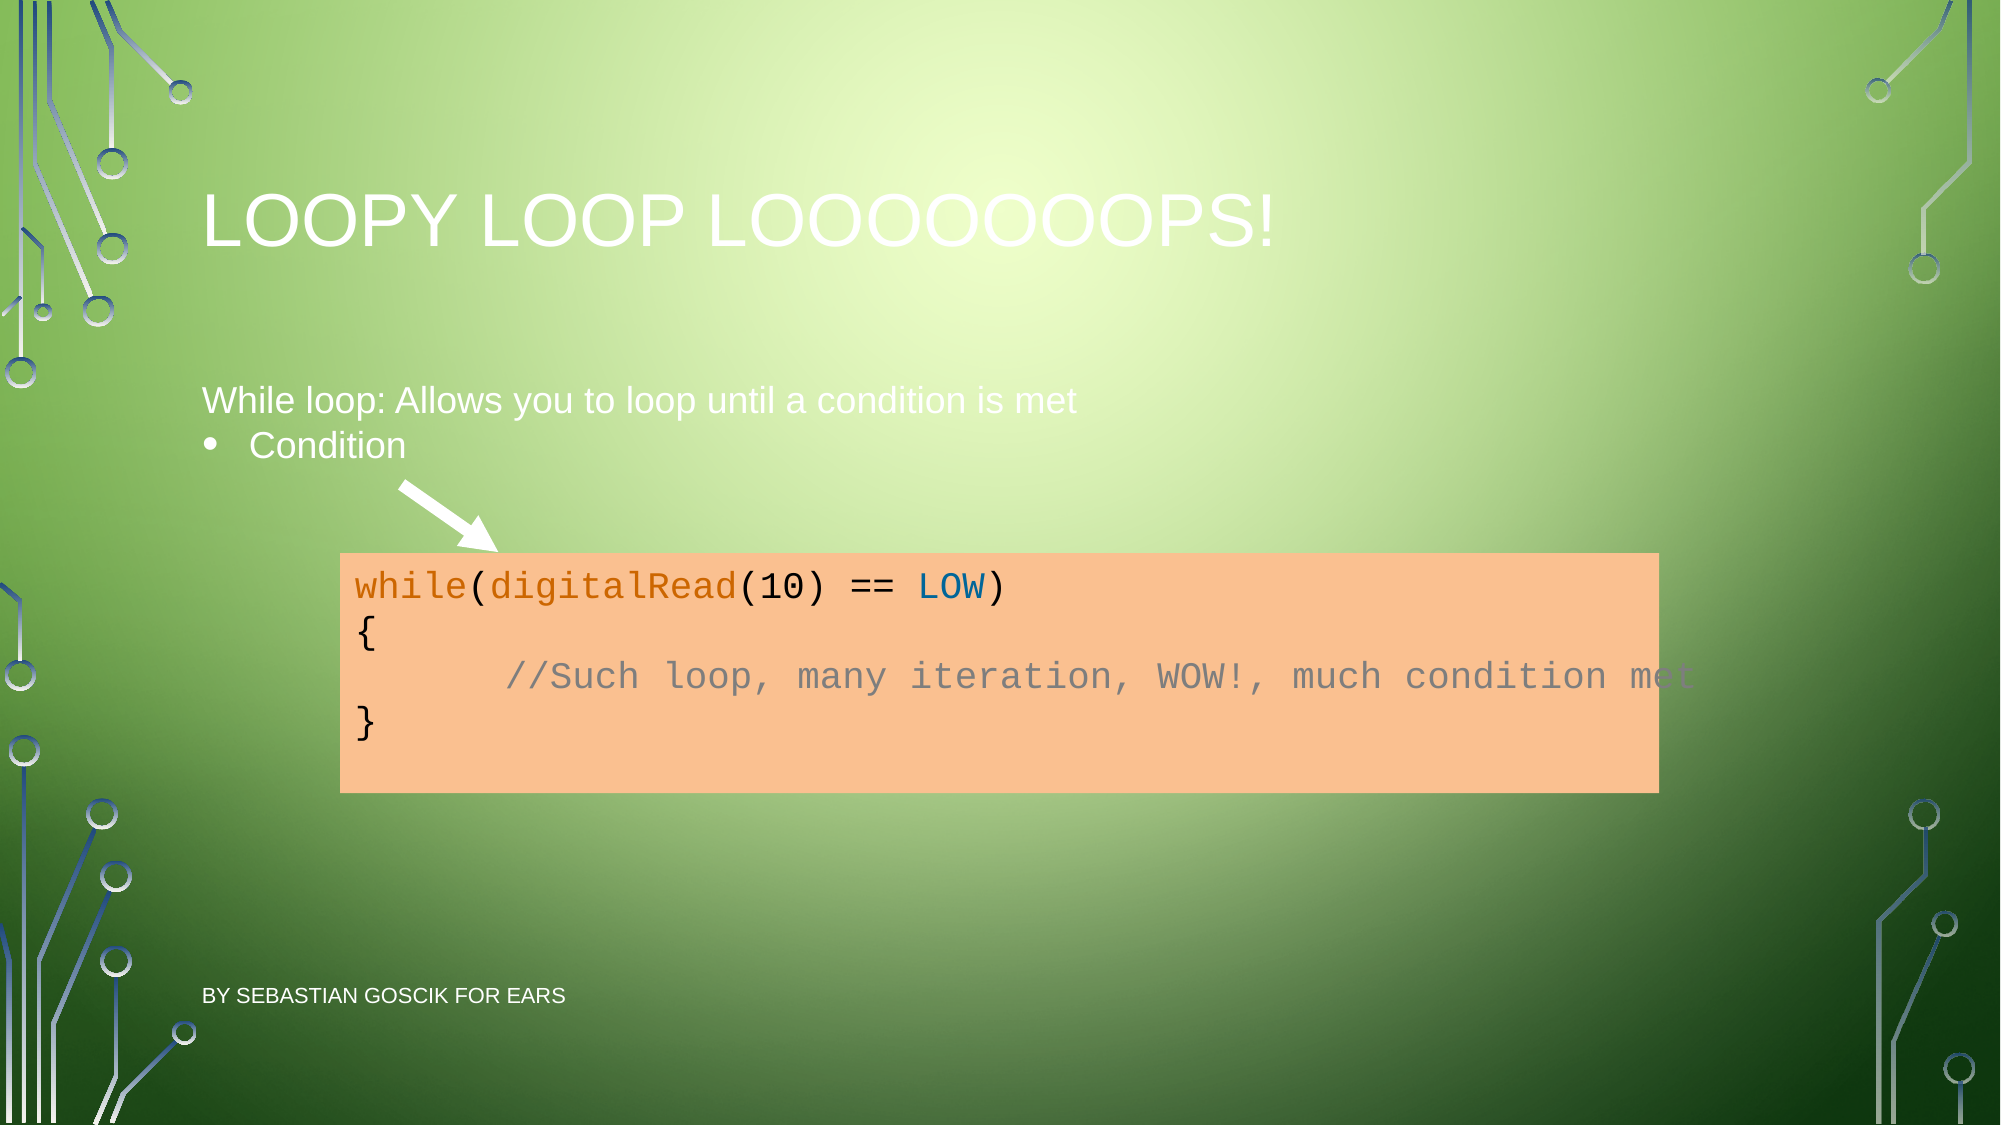

Loopy loop LOOOOOOOPS!
While loop: Allows you to loop until a condition is met
Condition

while(digitalRead(10) == LOW)
{
	//Such loop, many iteration, WOW!, much condition met
}

By Sebastian Goscik for EARS